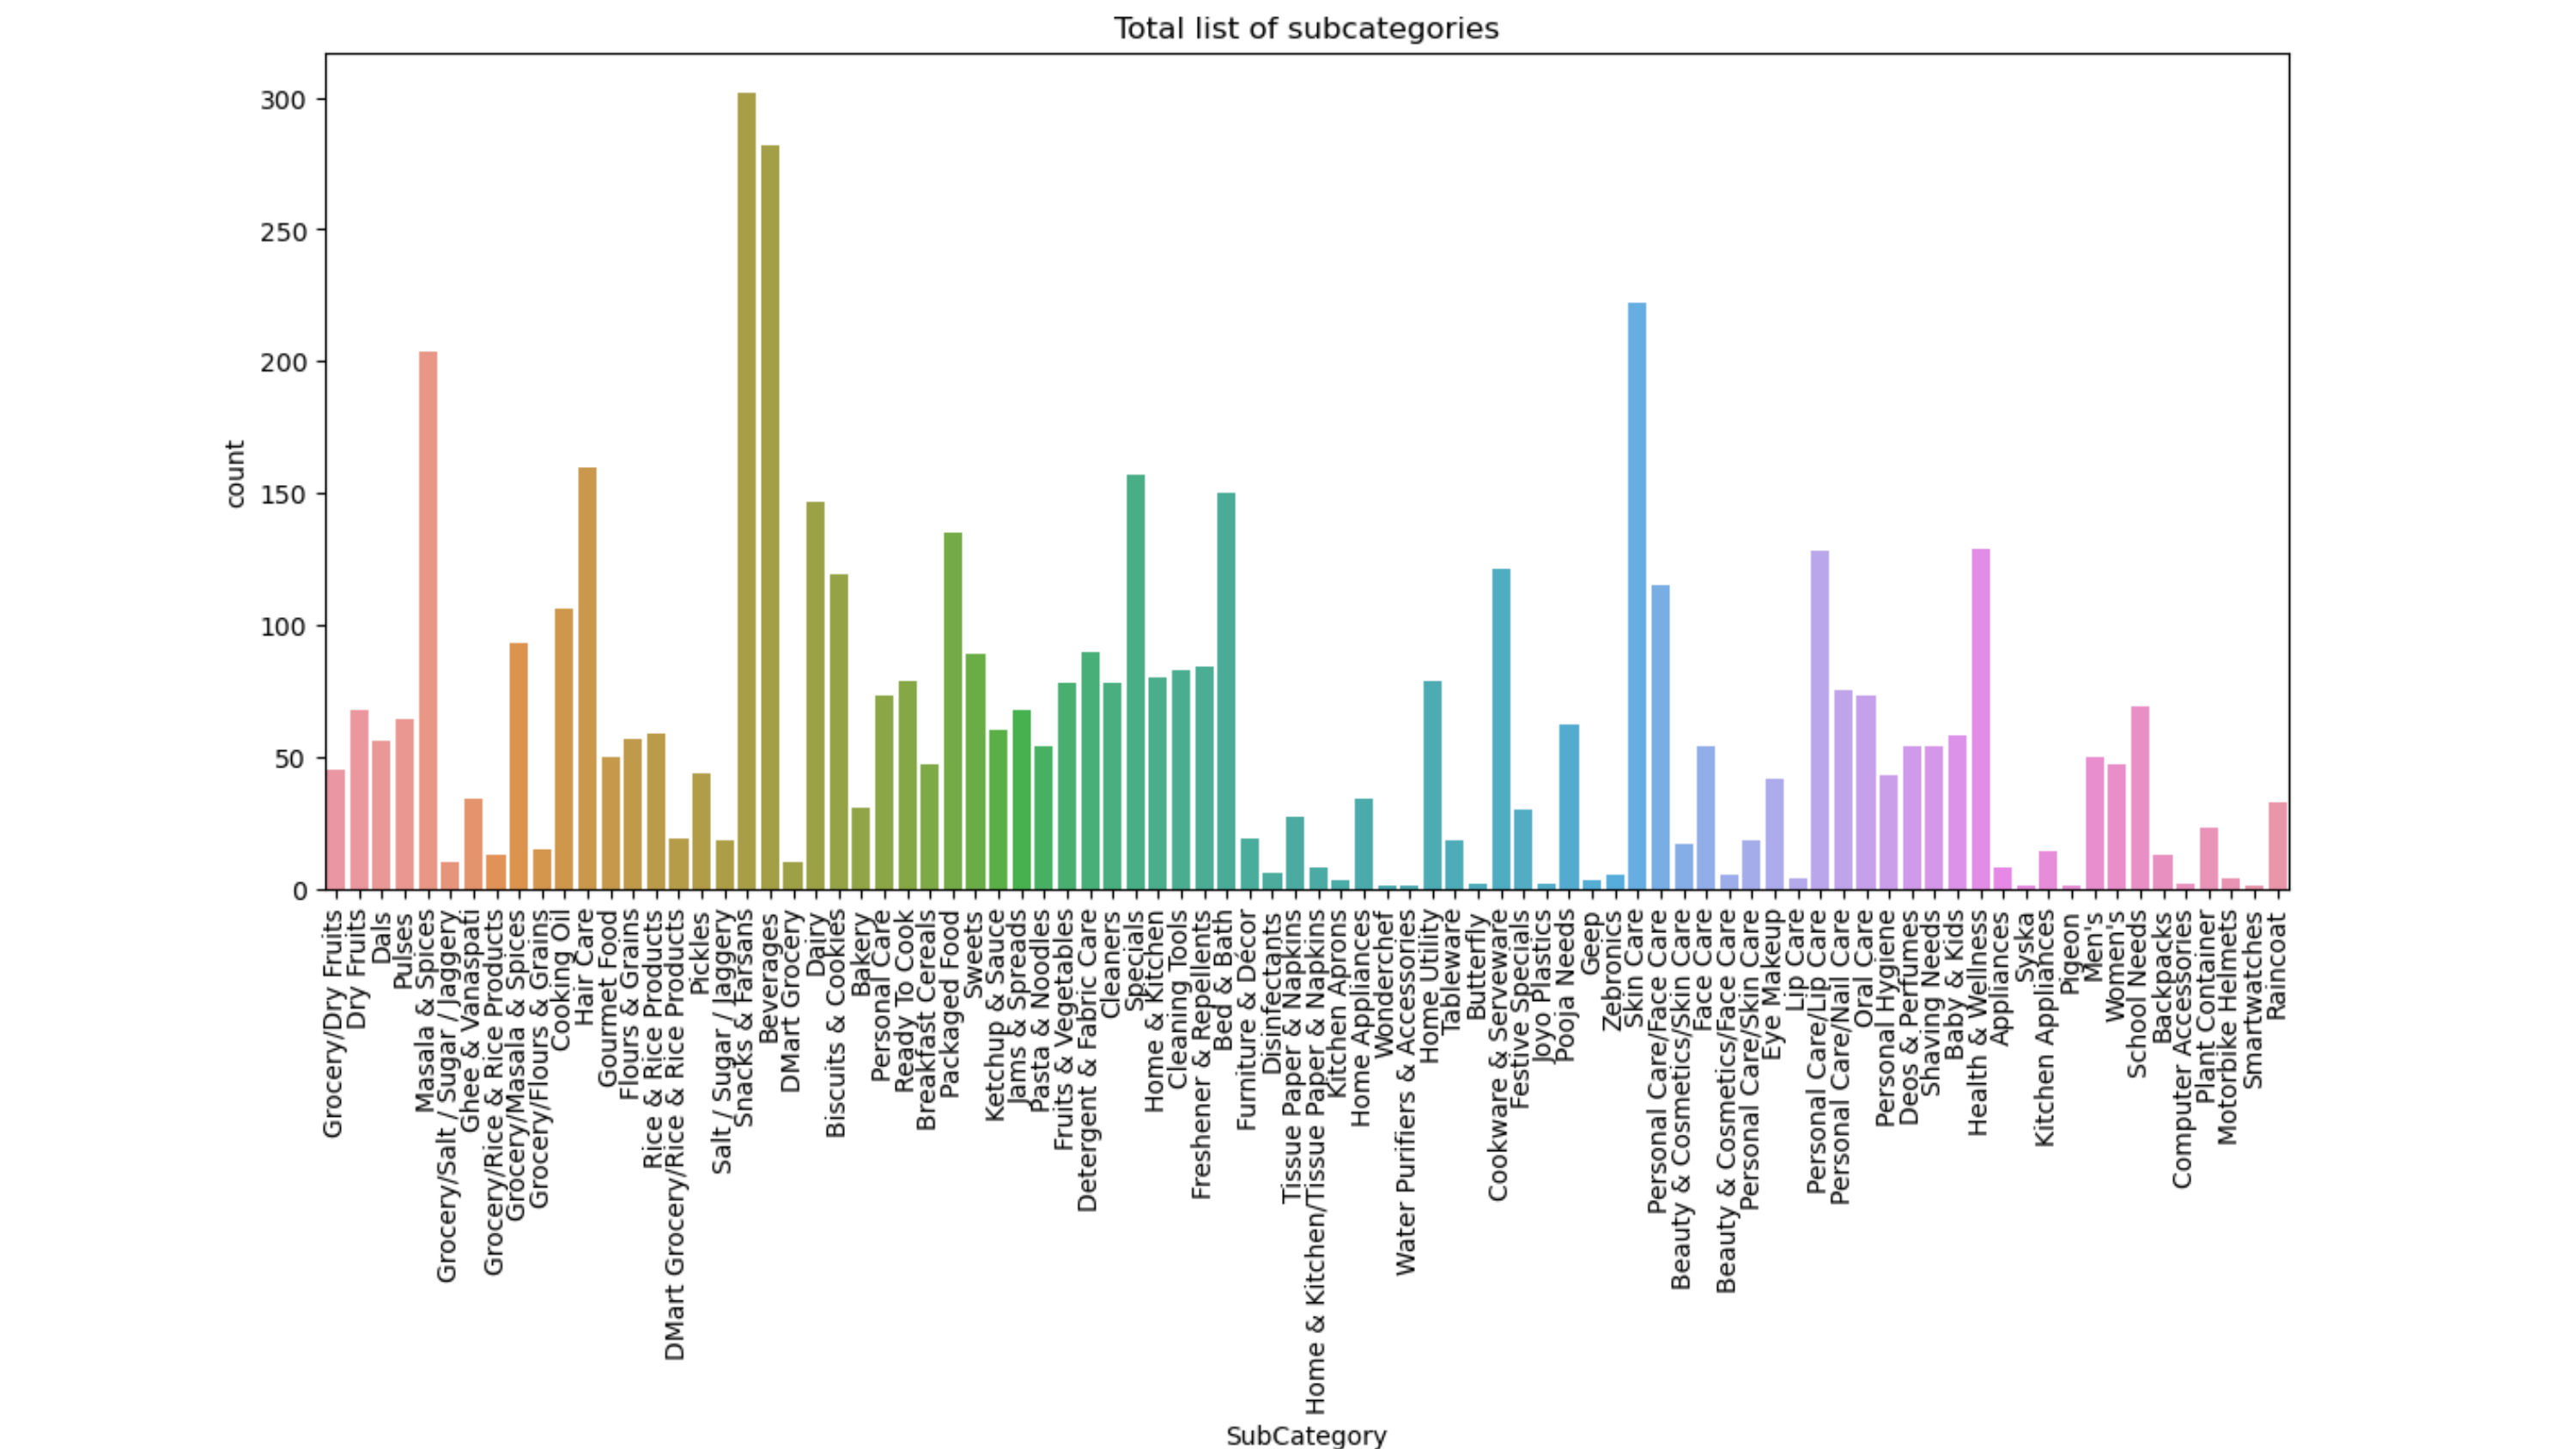

Personal care is the highest Category Present in dmart